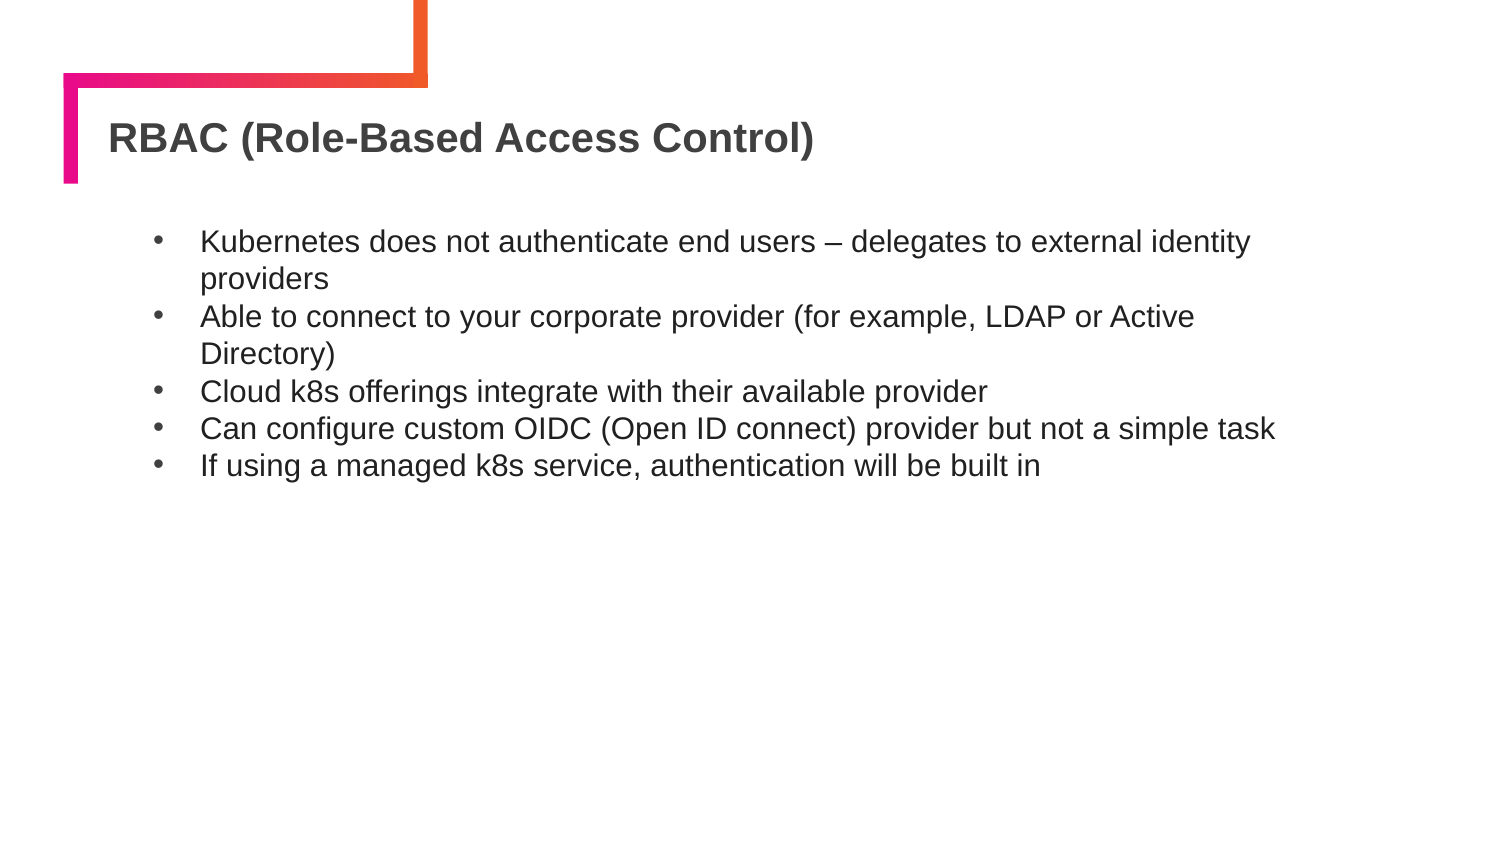

# RBAC (Role-Based Access Control)
Kubernetes does not authenticate end users – delegates to external identity providers
Able to connect to your corporate provider (for example, LDAP or Active Directory)
Cloud k8s offerings integrate with their available provider
Can configure custom OIDC (Open ID connect) provider but not a simple task
If using a managed k8s service, authentication will be built in
204